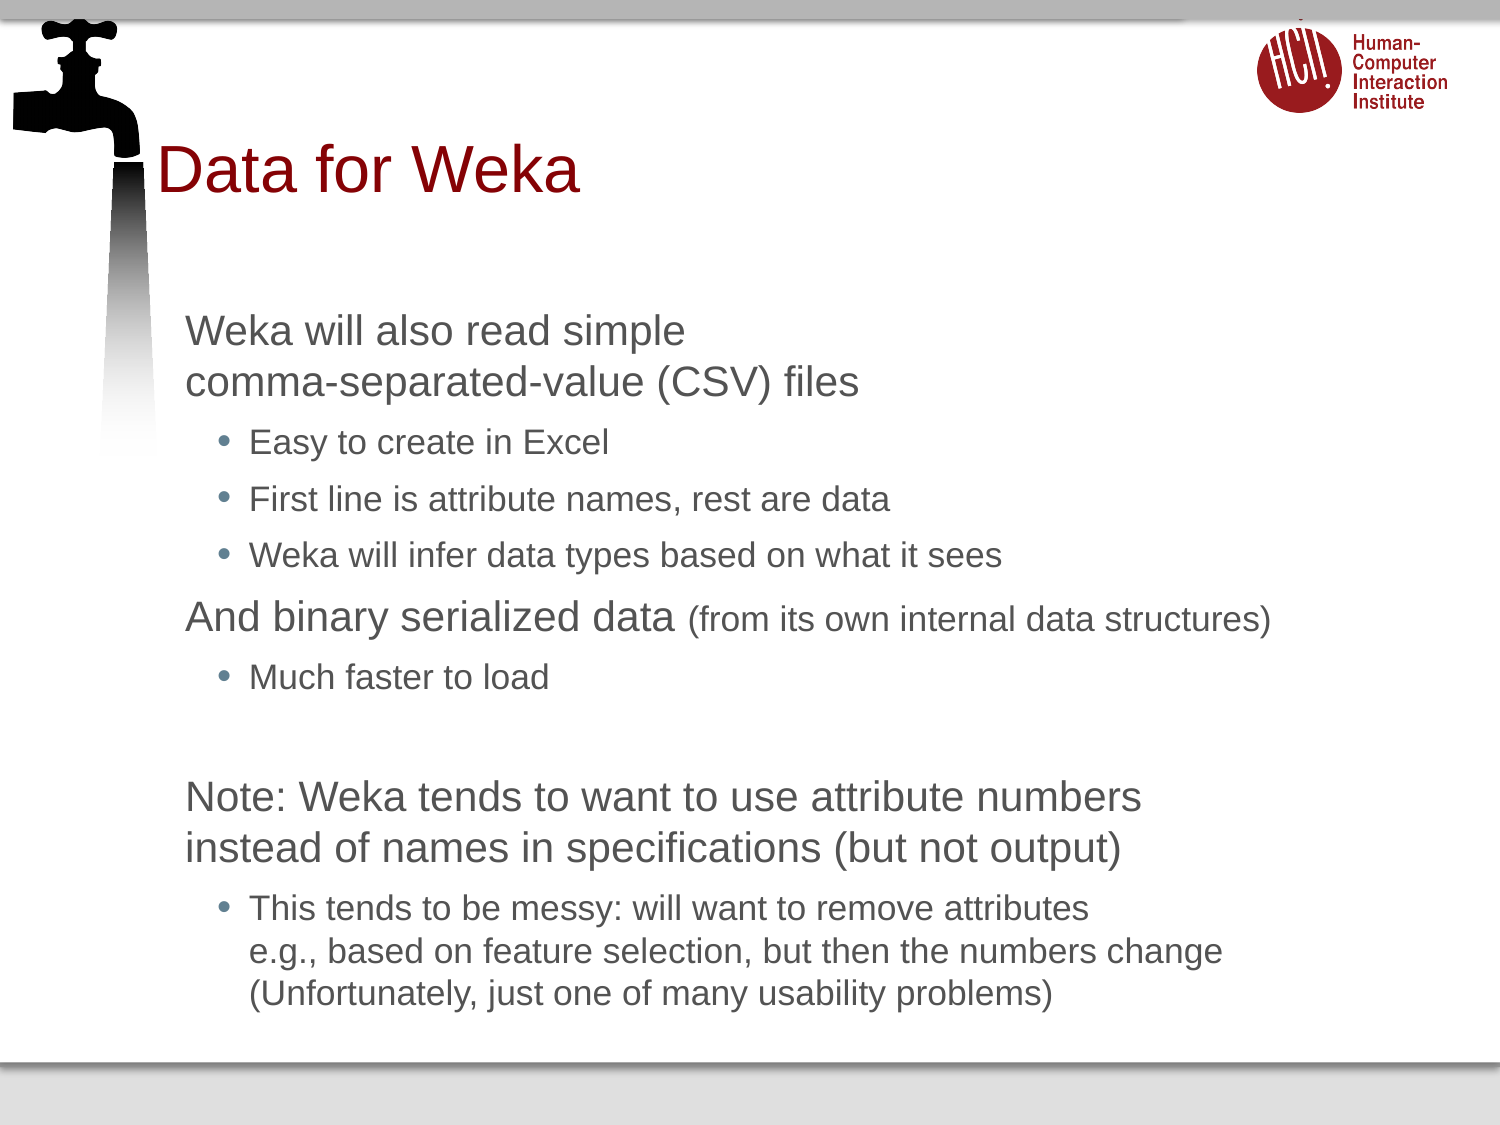

# Data for Weka
Weka will also read simple
comma-separated-value (CSV) files
Easy to create in Excel
First line is attribute names, rest are data
Weka will infer data types based on what it sees
And binary serialized data (from its own internal data structures)
Much faster to load

Note: Weka tends to want to use attribute numbers
instead of names in specifications (but not output)
This tends to be messy: will want to remove attributes
e.g., based on feature selection, but then the numbers change
(Unfortunately, just one of many usability problems)